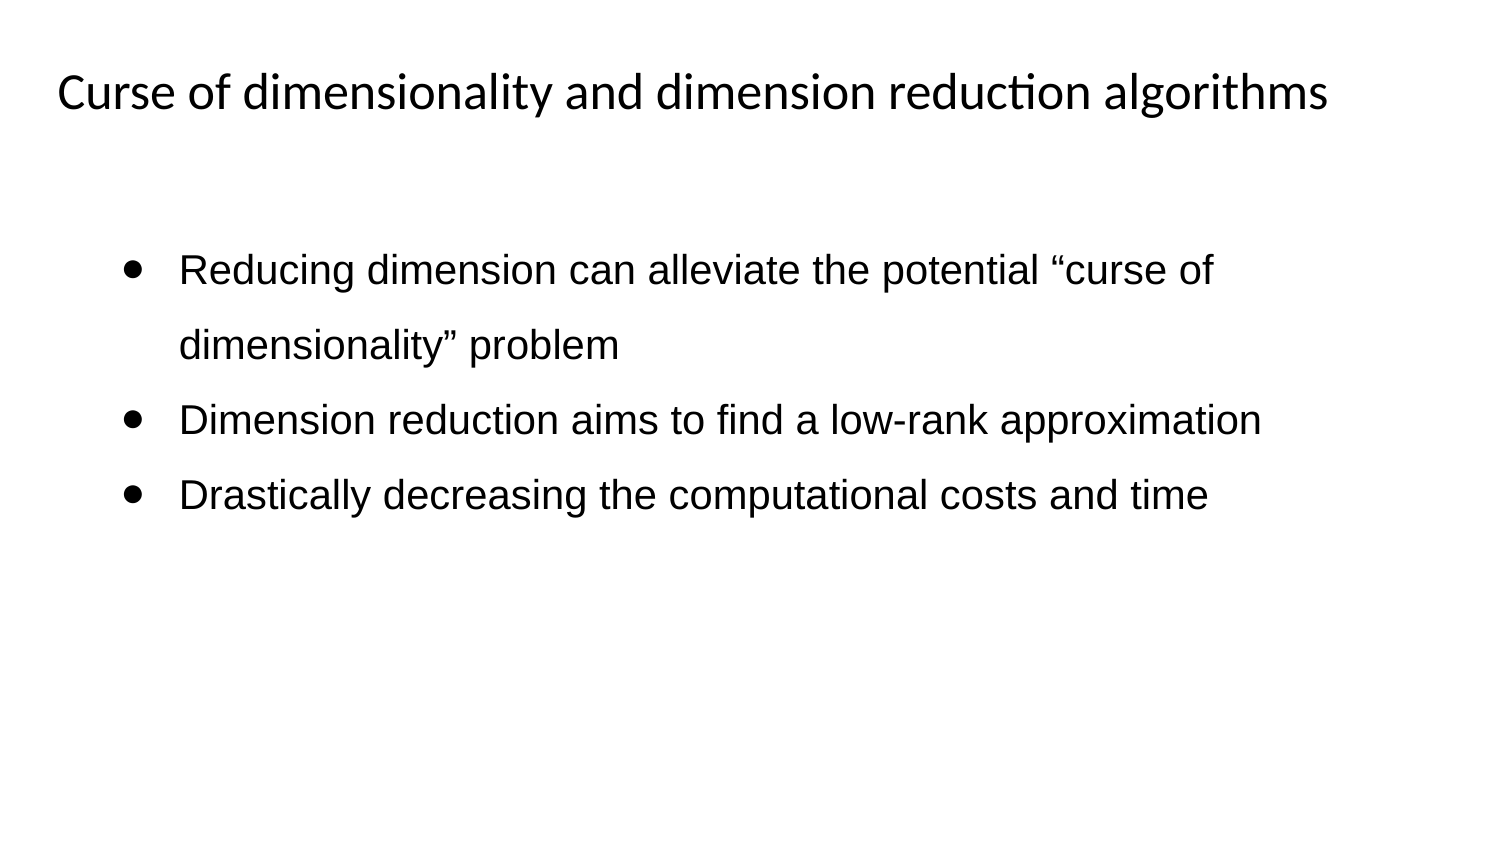

Curse of dimensionality and dimension reduction algorithms
Reducing dimension can alleviate the potential “curse of dimensionality” problem
Dimension reduction aims to find a low-rank approximation
Drastically decreasing the computational costs and time